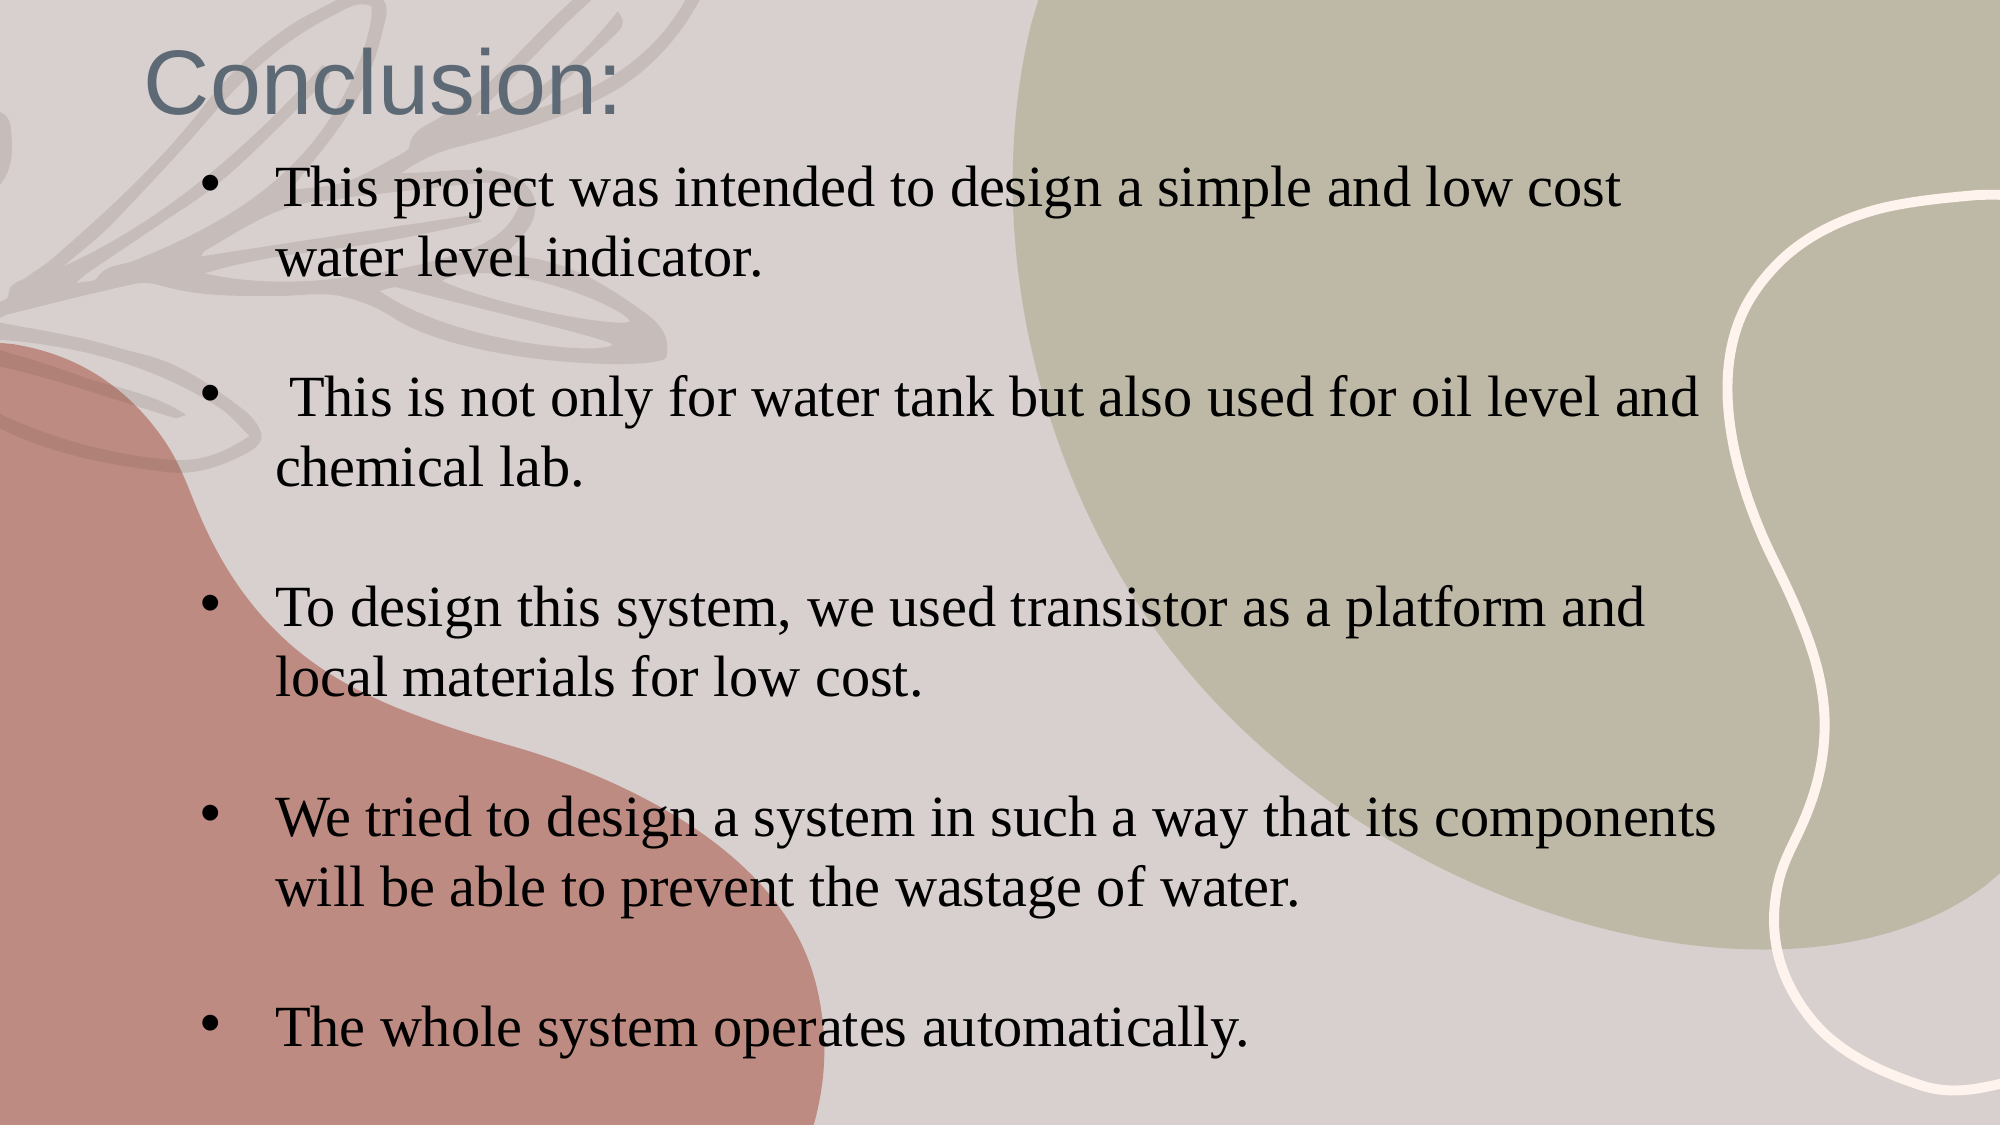

Conclusion:
This project was intended to design a simple and low cost water level indicator.

 This is not only for water tank but also used for oil level and chemical lab.

To design this system, we used transistor as a platform and local materials for low cost.

We tried to design a system in such a way that its components will be able to prevent the wastage of water.

The whole system operates automatically.